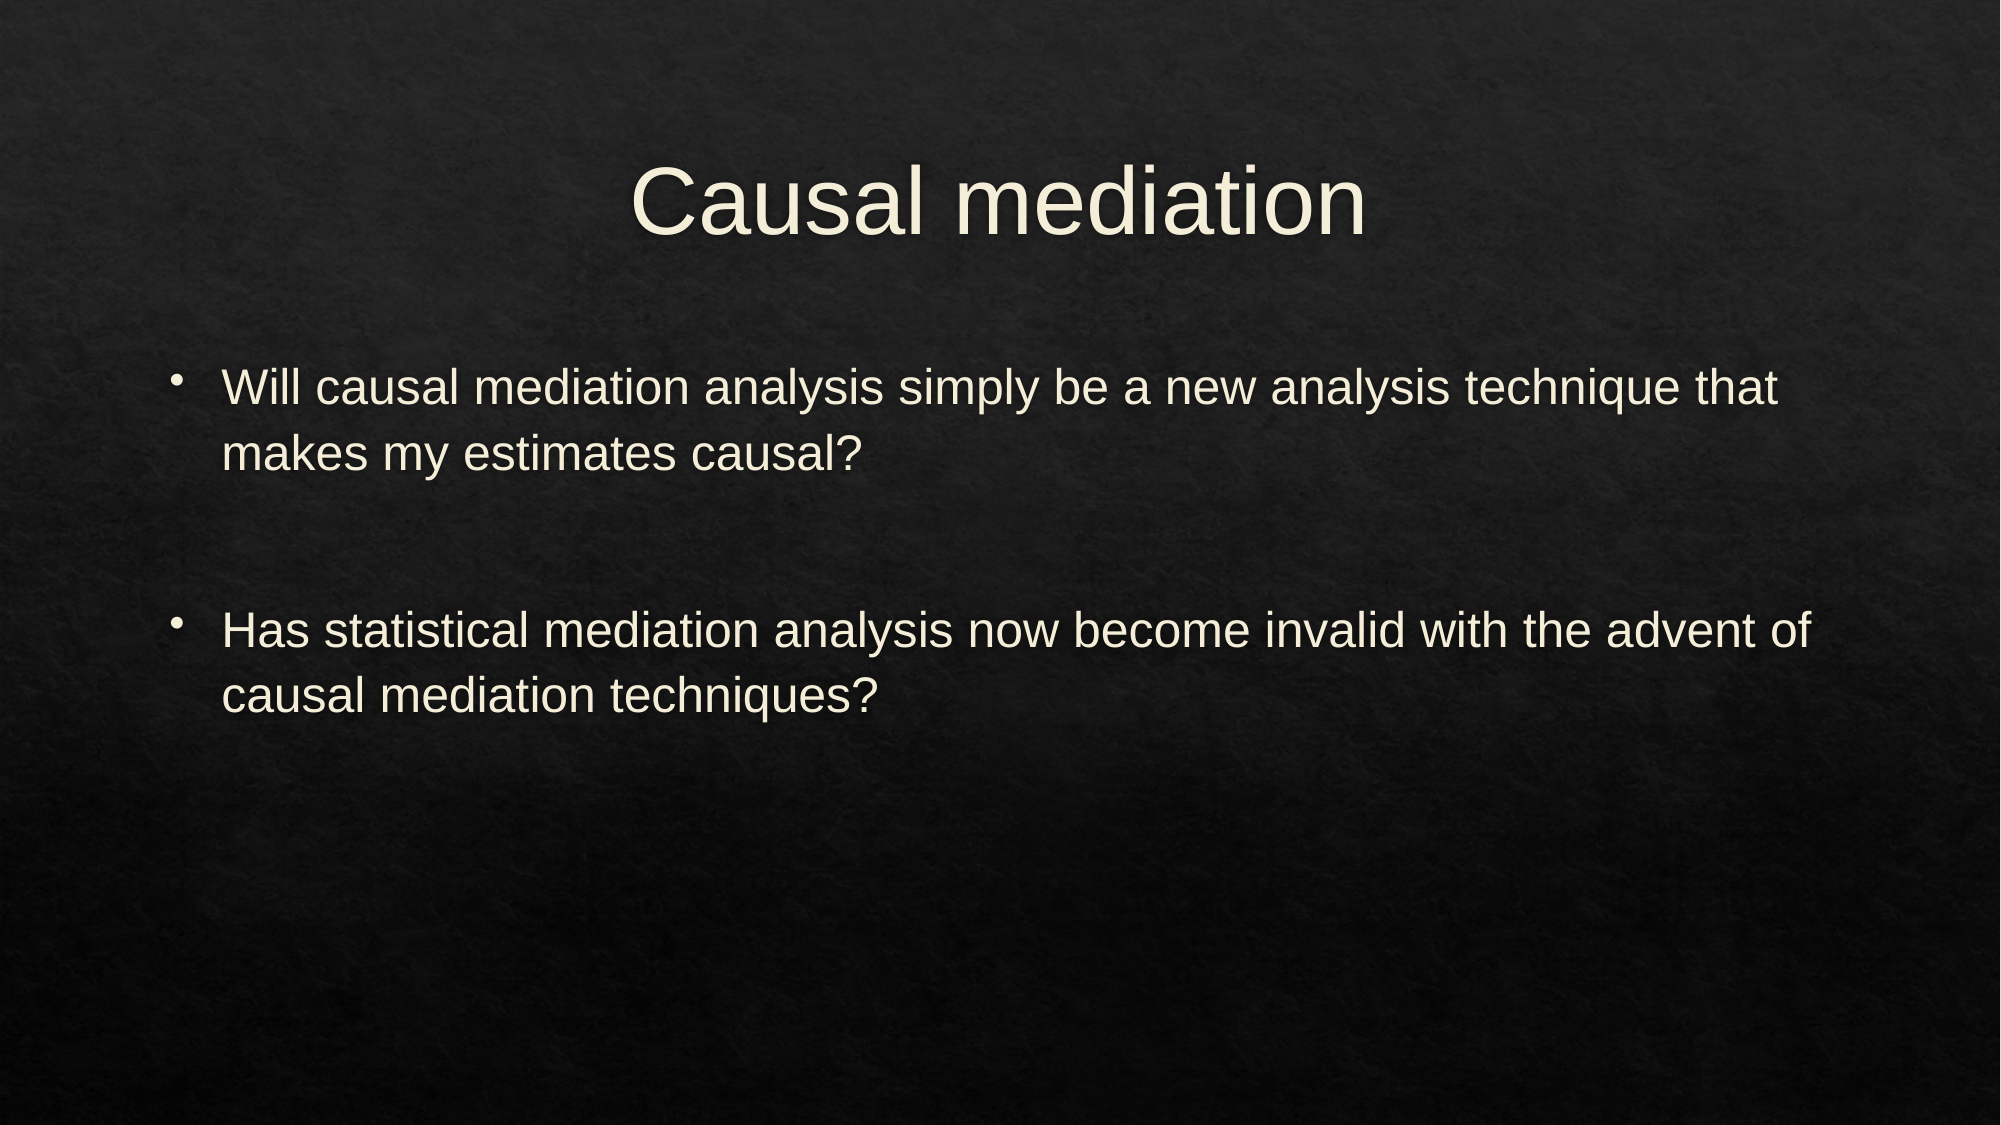

# Causal mediation
Will causal mediation analysis simply be a new analysis technique that makes my estimates causal?

Has statistical mediation analysis now become invalid with the advent of causal mediation techniques?